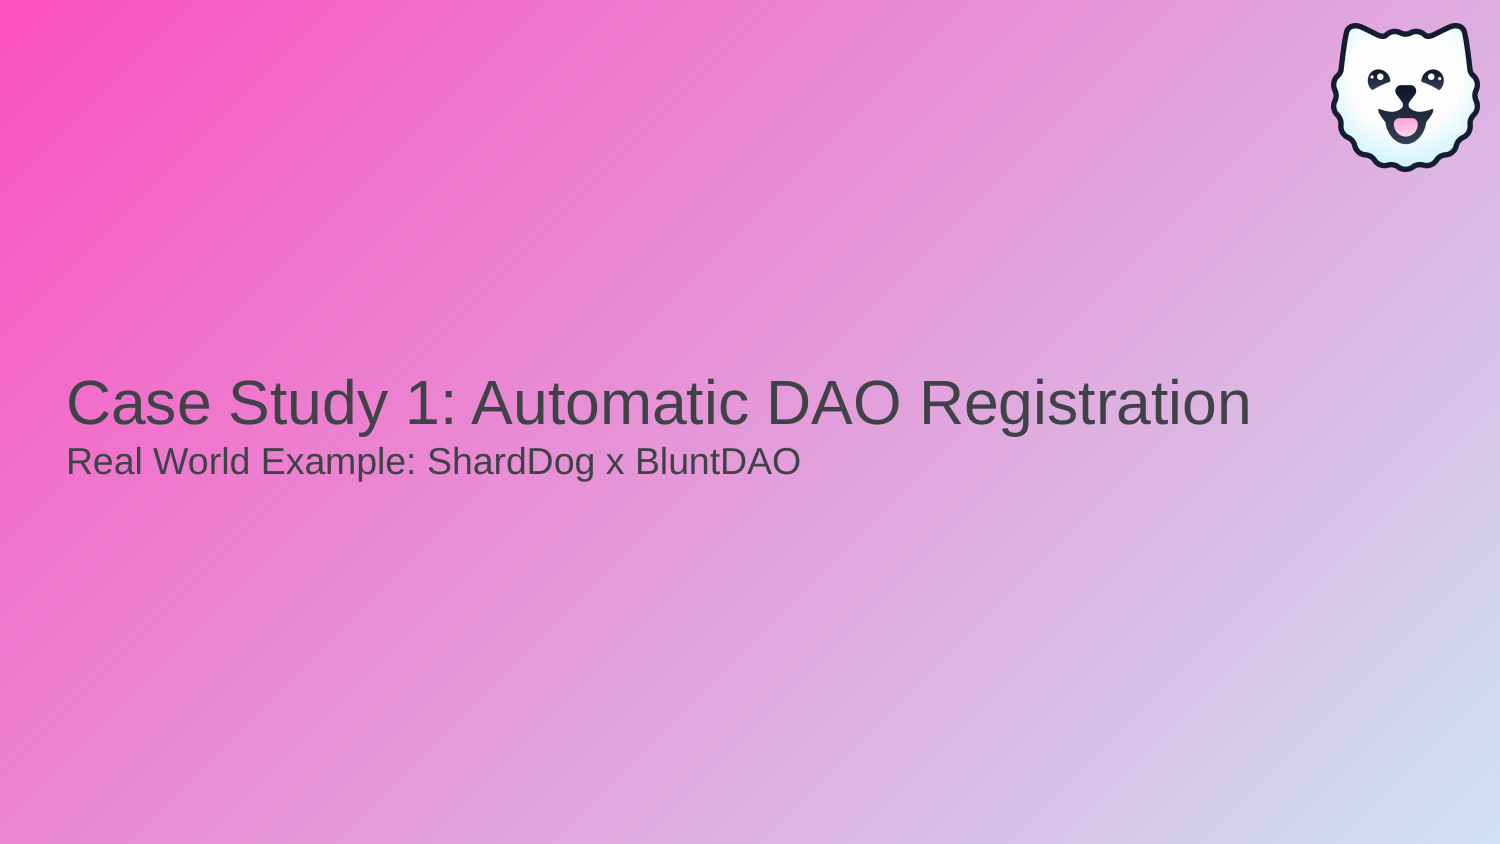

# Case Study 1: Automatic DAO Registration
Real World Example: ShardDog x BluntDAO